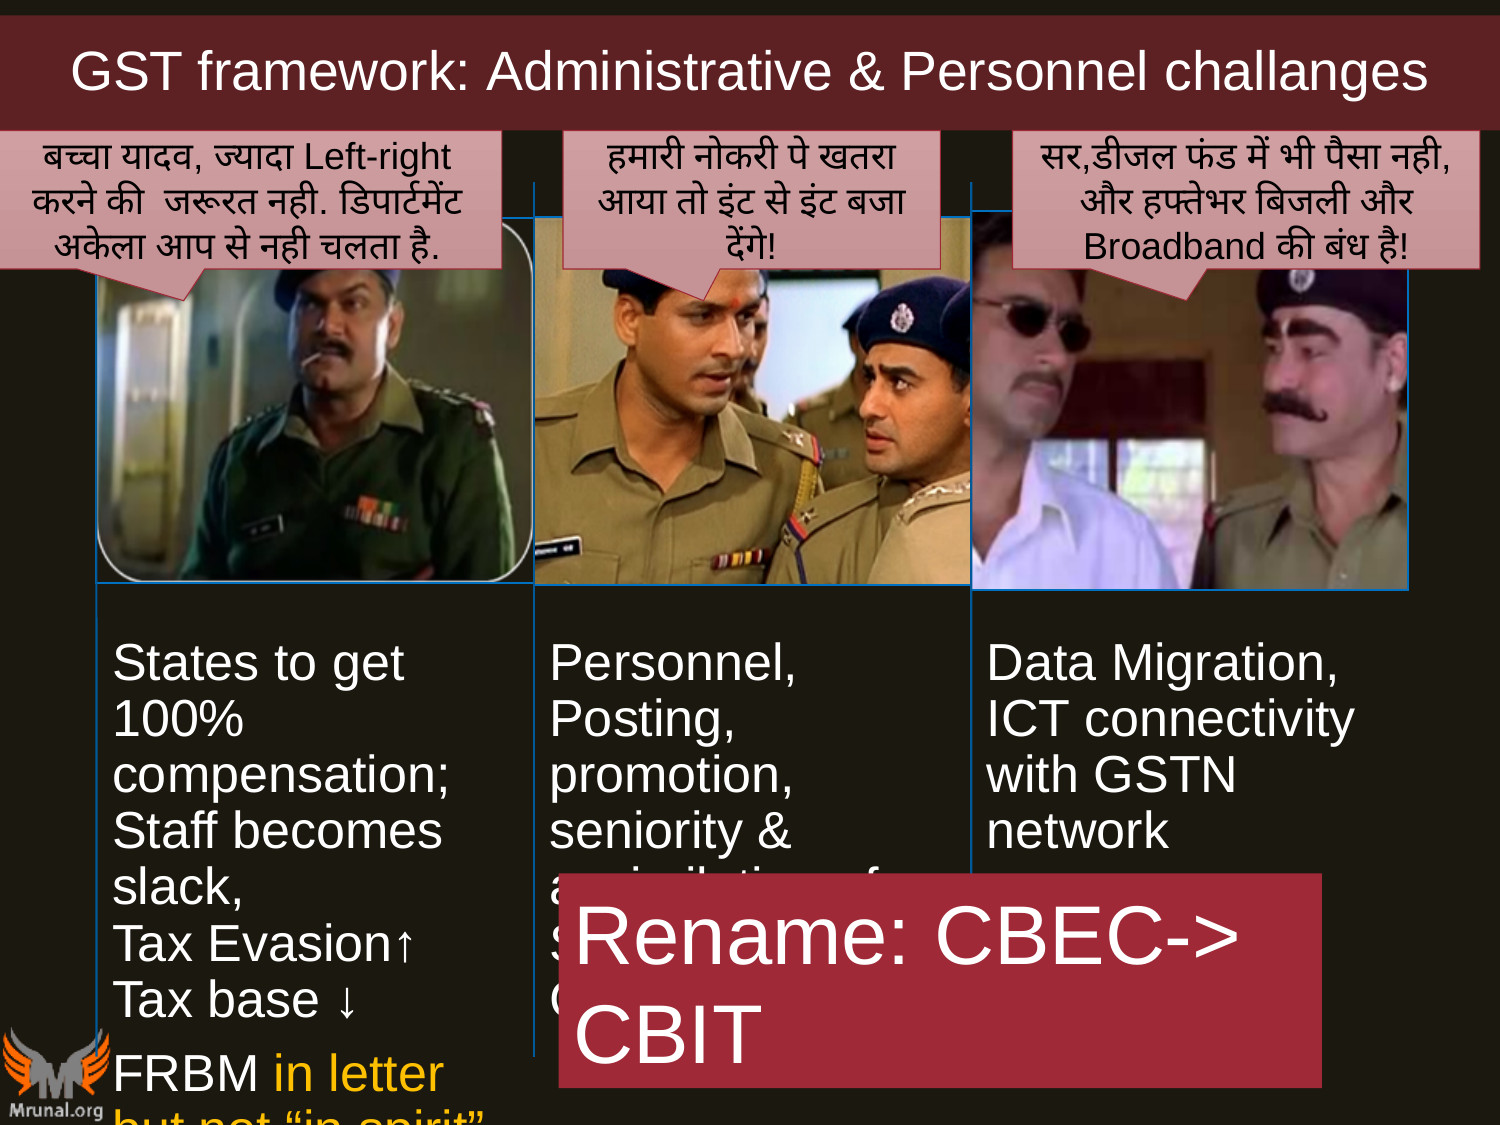

# GST framework: Administrative & Personnel challanges
बच्चा यादव, ज्यादा Left-right करने की  जरूरत नही. डिपार्टमेंट अकेला आप से नही चलता है.
हमारी नोकरी पे खतरा आया तो इंट से इंट बजा देंगे!
सर,डीजल फंड में भी पैसा नही, और हफ्तेभर बिजली और Broadband की बंध है!
States to get 100% compensation; Staff becomes slack,
Tax Evasion↑
Tax base ↓
FRBM in letter but not “in spirit”
Personnel, Posting, promotion, seniority & assimilation of  State VAT vs. CBEC
Data Migration, ICT connectivity with GSTN network
Rename: CBEC-> CBIT